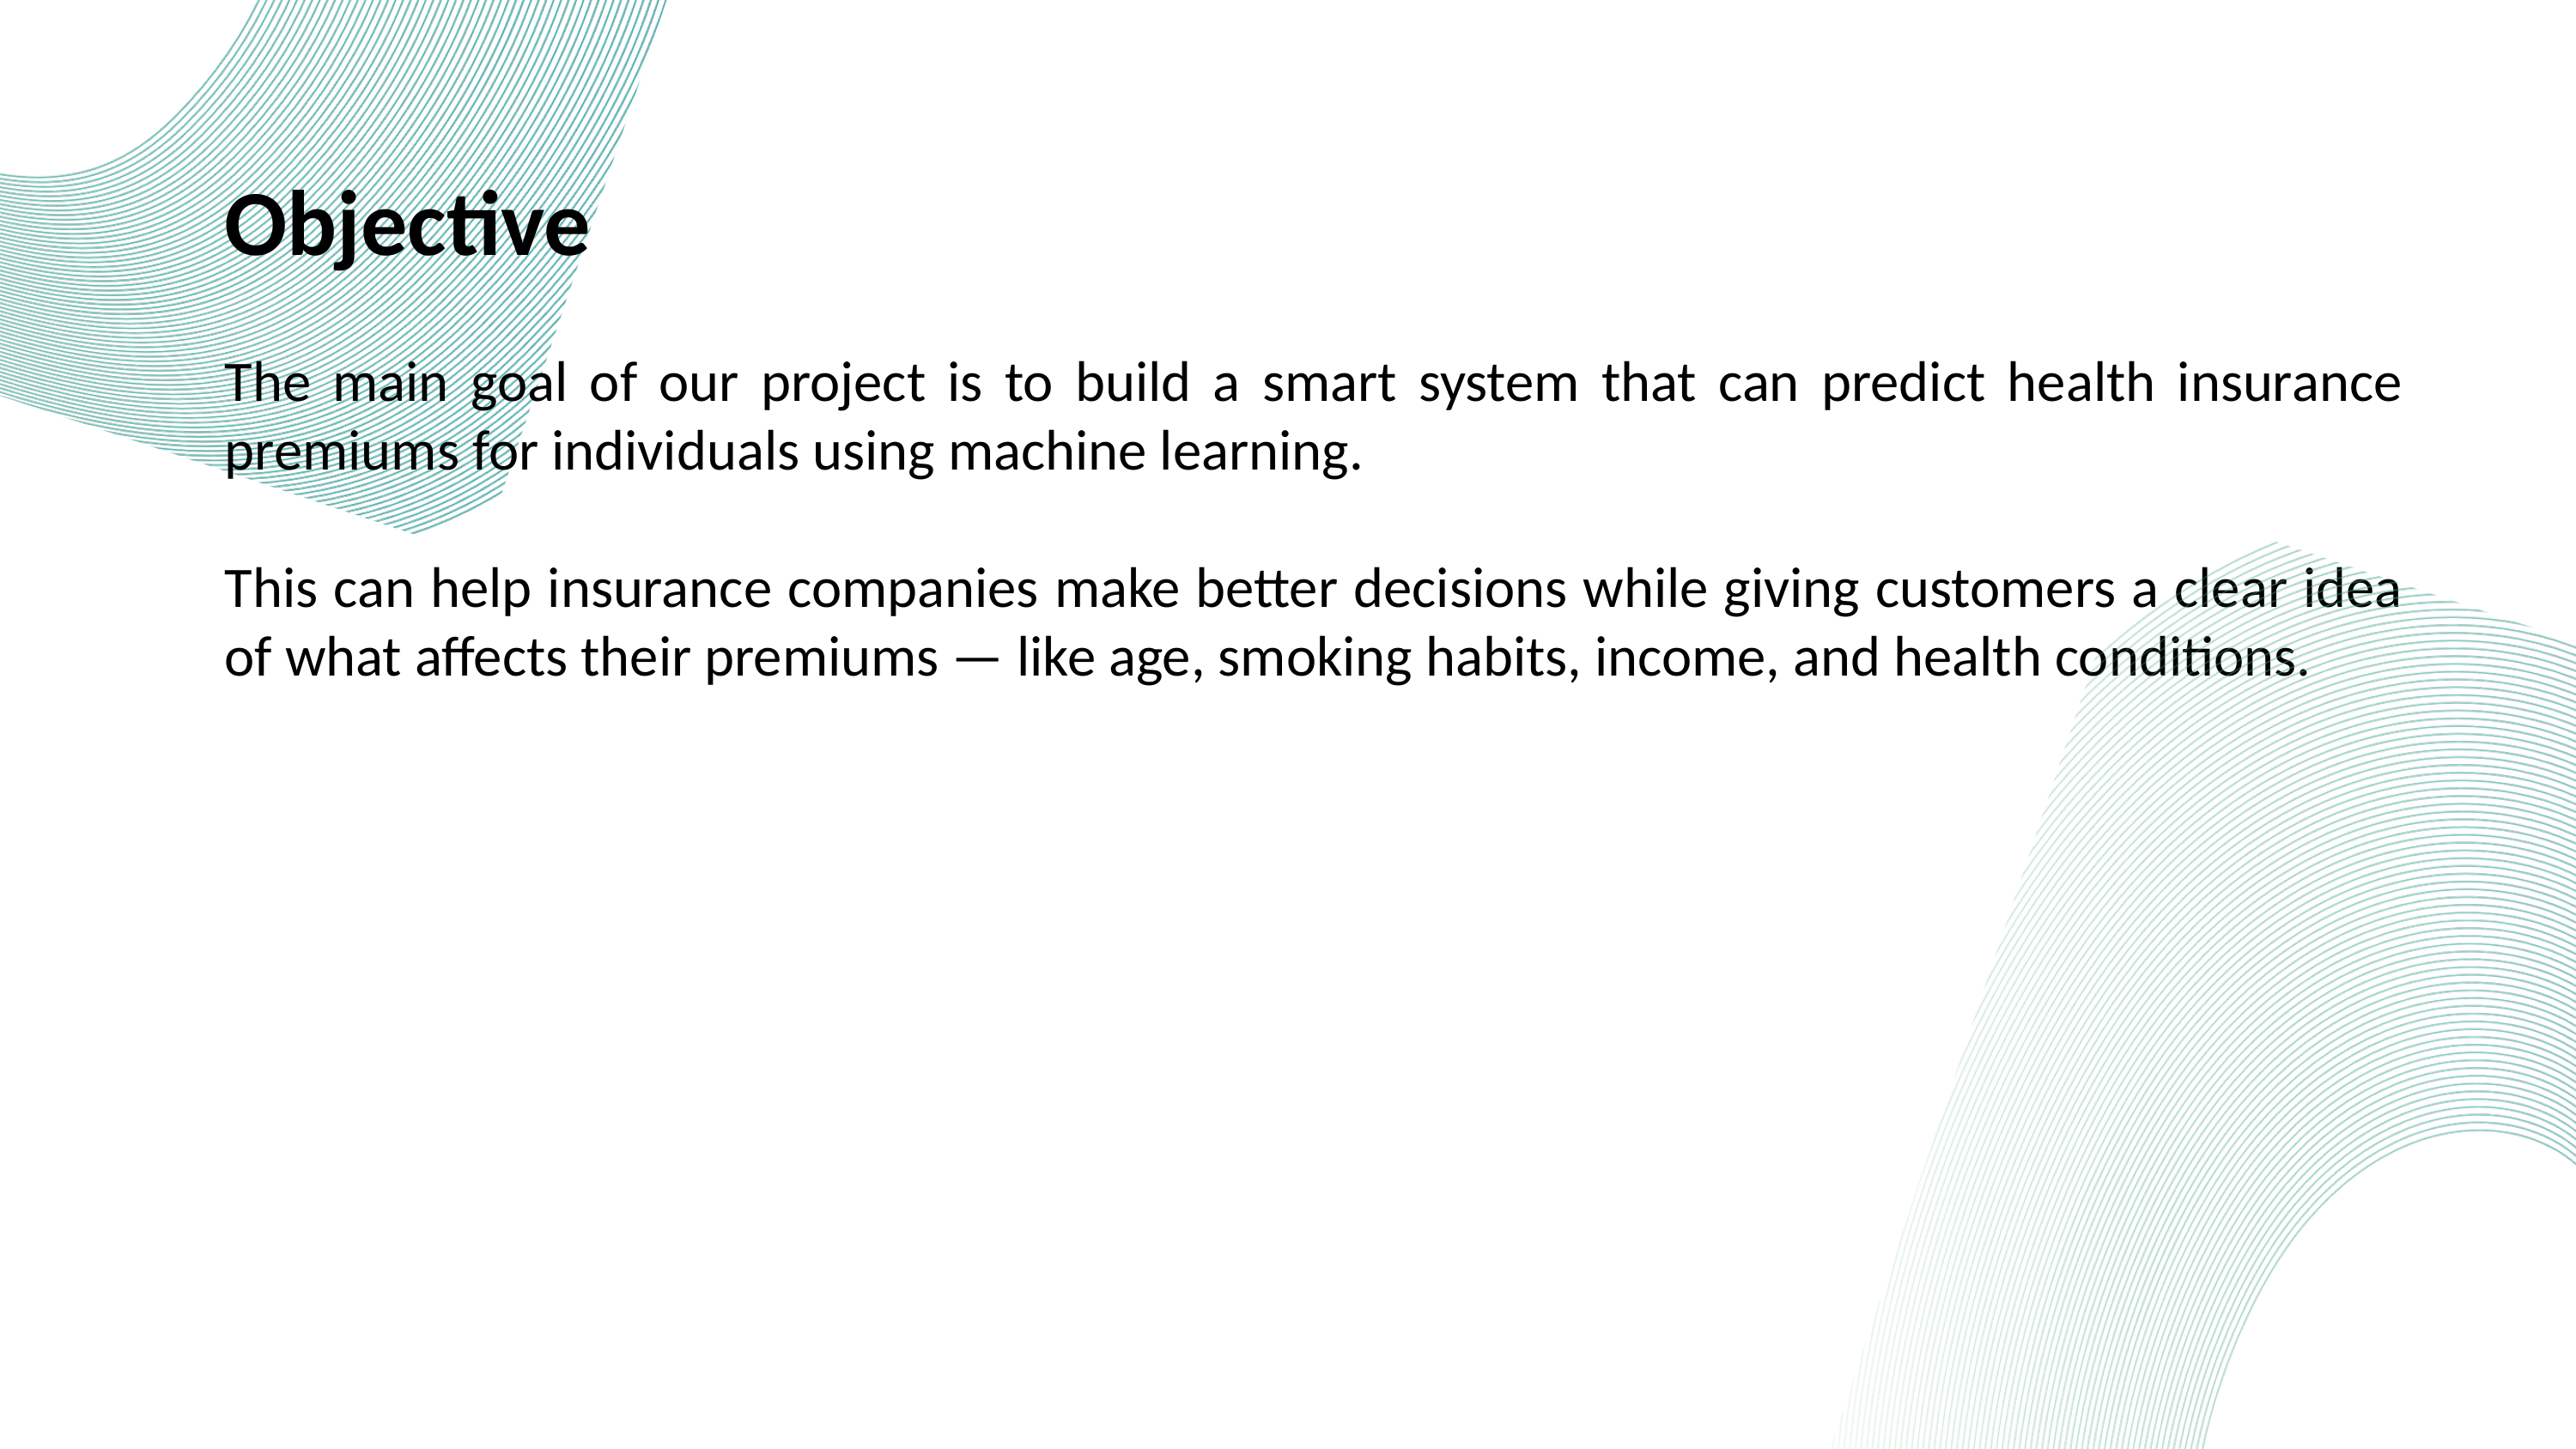

Objective
The main goal of our project is to build a smart system that can predict health insurance premiums for individuals using machine learning.

This can help insurance companies make better decisions while giving customers a clear idea of what affects their premiums — like age, smoking habits, income, and health conditions.